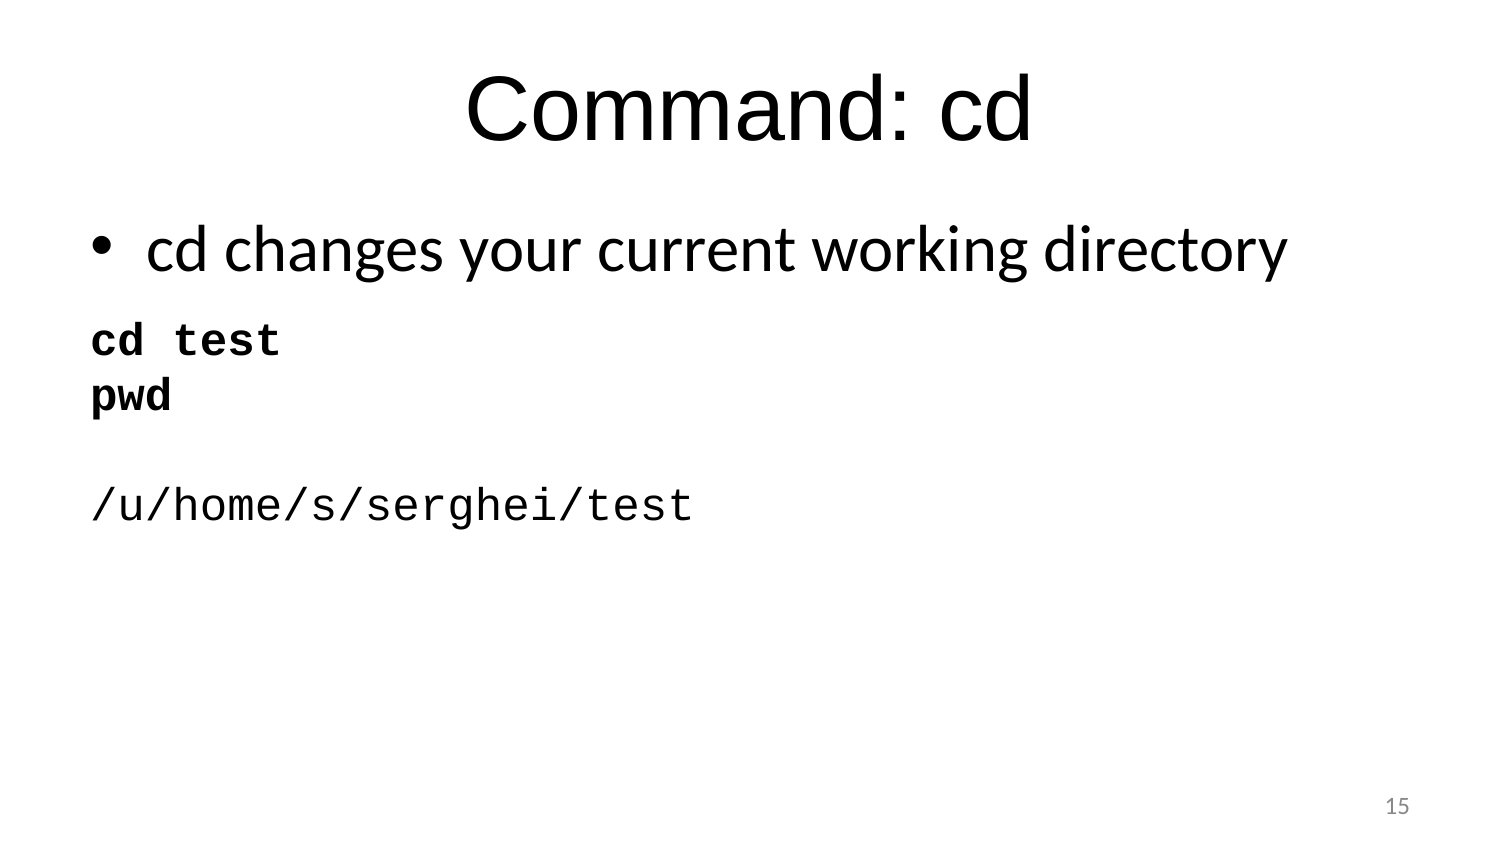

# Command: cd
cd changes your current working directory
cd test
pwd

/u/home/s/serghei/test
15